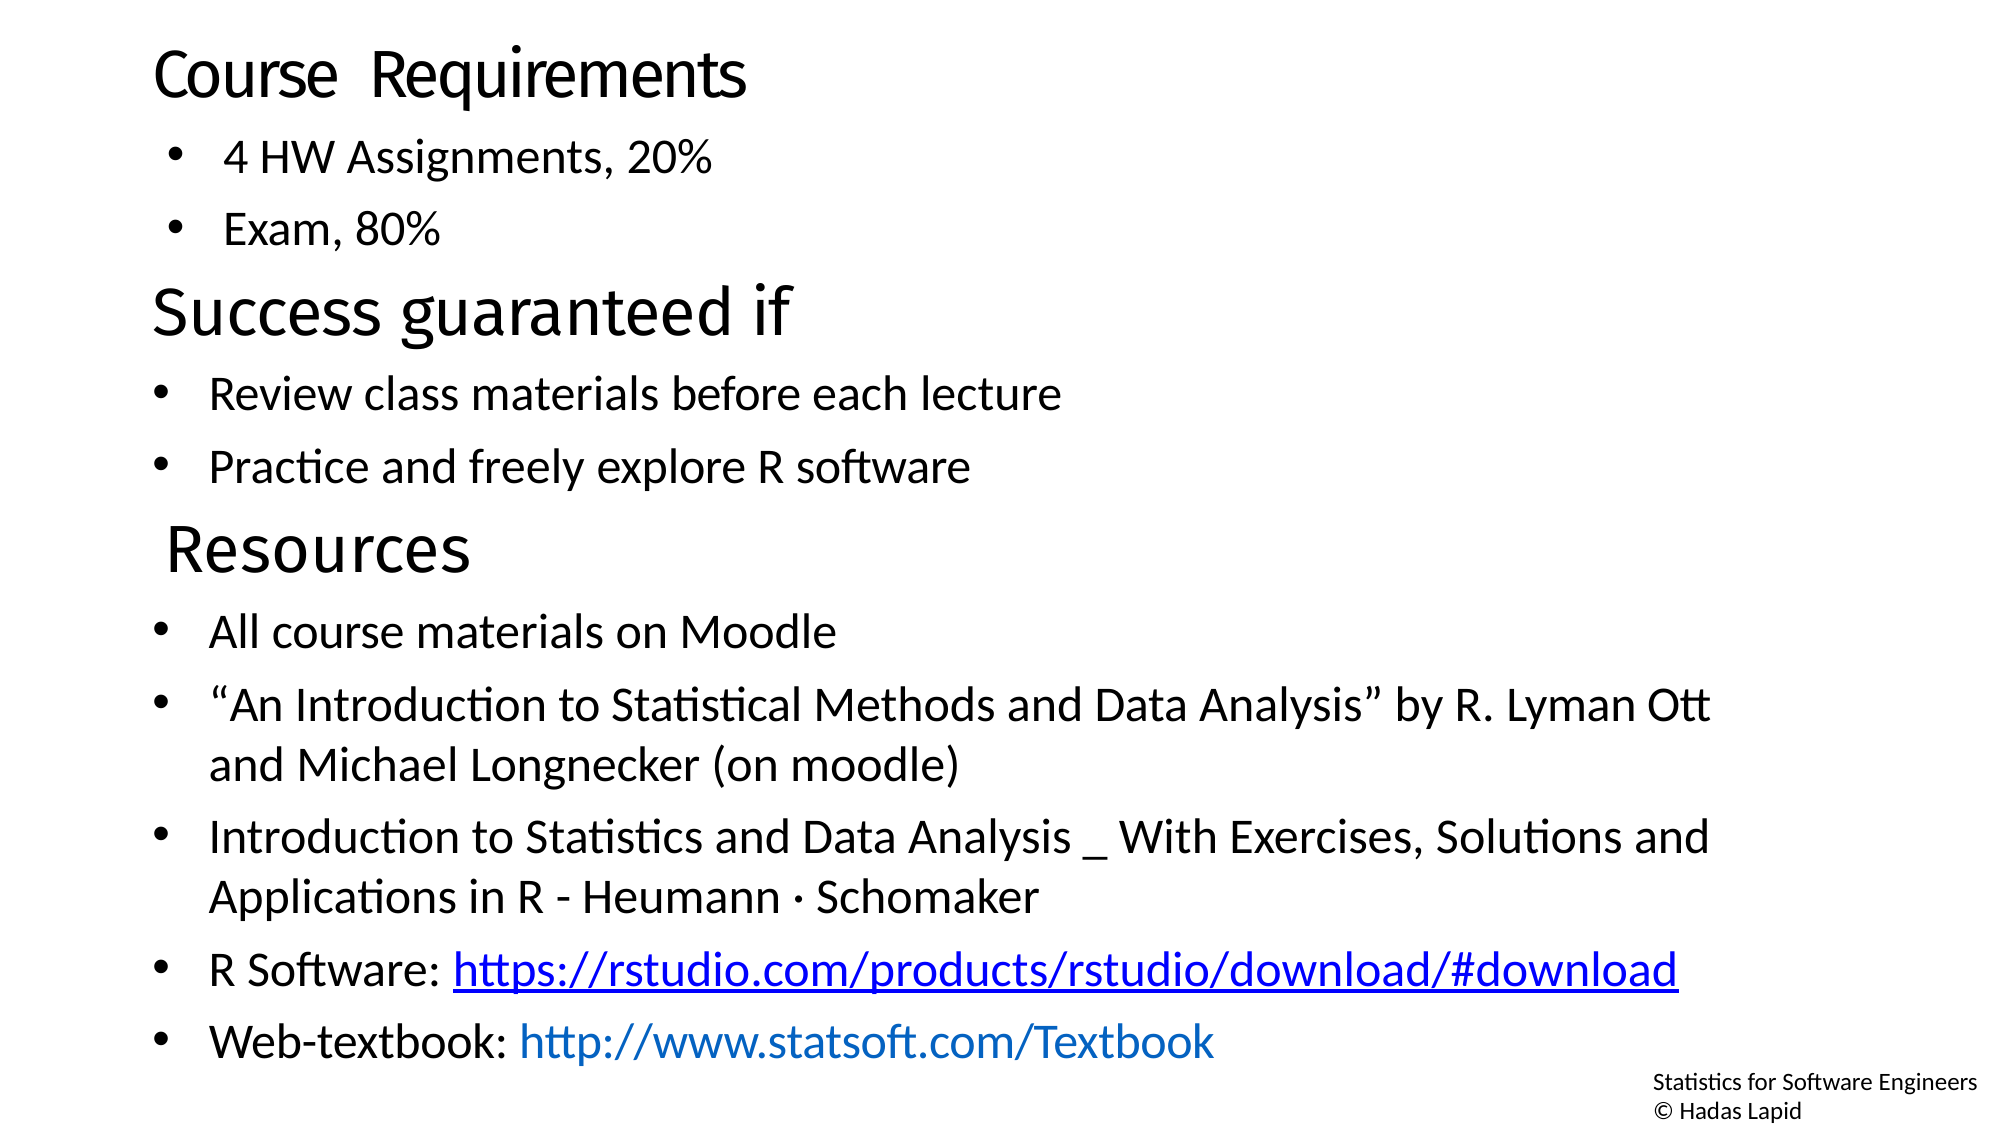

Course Requirements
4 HW Assignments, 20%
Exam, 80%
Success guaranteed if
Review class materials before each lecture
Practice and freely explore R software
Resources
All course materials on Moodle
“An Introduction to Statistical Methods and Data Analysis” by R. Lyman Ott and Michael Longnecker (on moodle)
Introduction to Statistics and Data Analysis _ With Exercises, Solutions and Applications in R - Heumann · Schomaker
R Software: https://rstudio.com/products/rstudio/download/#download
Web-textbook: http://www.statsoft.com/Textbook
Statistics for Software Engineers
© Hadas Lapid